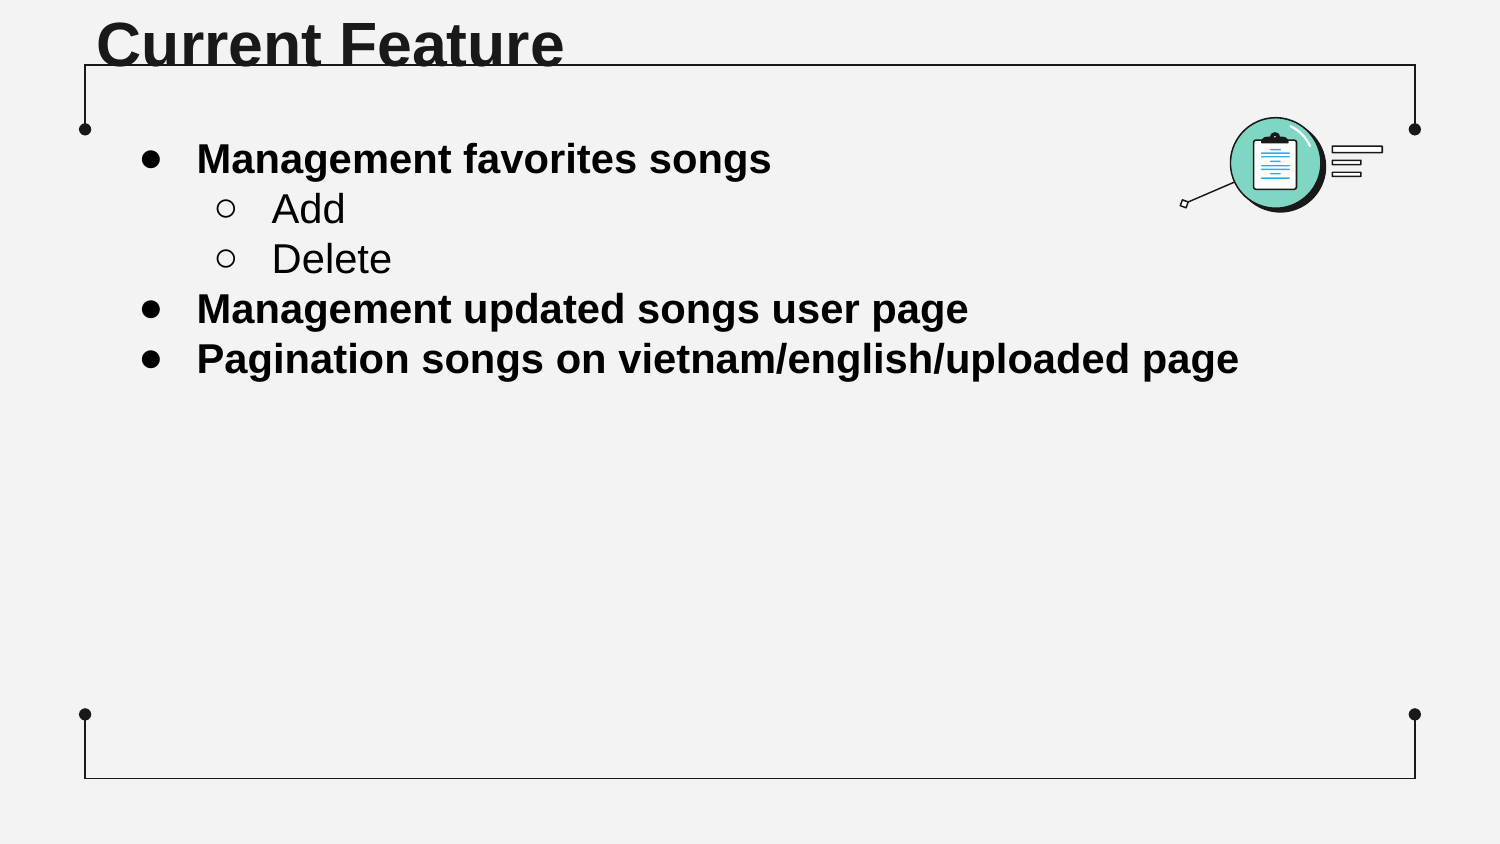

# Current Feature
Management favorites songs
Add
Delete
Management updated songs user page
Pagination songs on vietnam/english/uploaded page